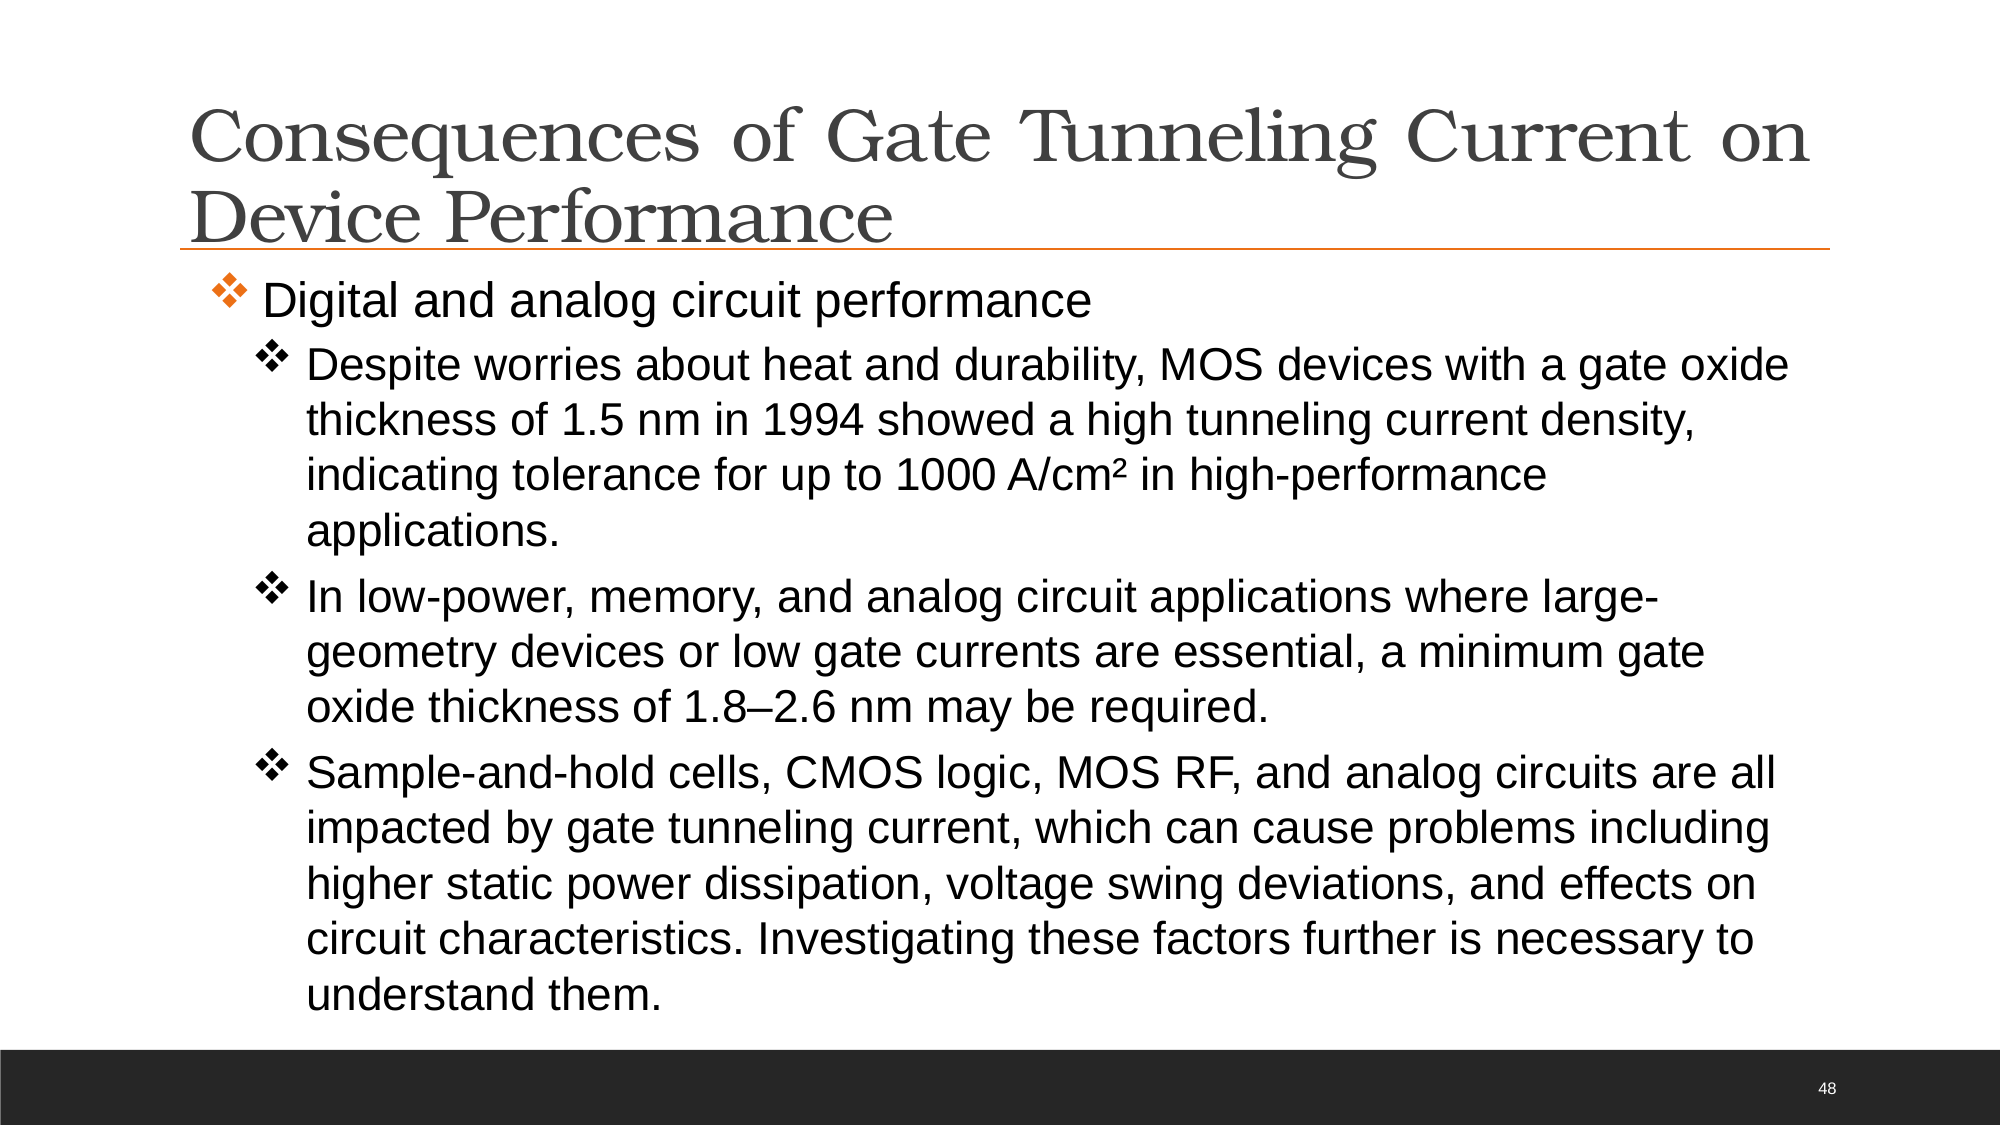

Consequences of Gate Tunneling Current on Device Performance
Digital and analog circuit performance
Despite worries about heat and durability, MOS devices with a gate oxide thickness of 1.5 nm in 1994 showed a high tunneling current density, indicating tolerance for up to 1000 A/cm² in high-performance applications.
In low-power, memory, and analog circuit applications where large-geometry devices or low gate currents are essential, a minimum gate oxide thickness of 1.8–2.6 nm may be required.
Sample-and-hold cells, CMOS logic, MOS RF, and analog circuits are all impacted by gate tunneling current, which can cause problems including higher static power dissipation, voltage swing deviations, and effects on circuit characteristics. Investigating these factors further is necessary to understand them.
48